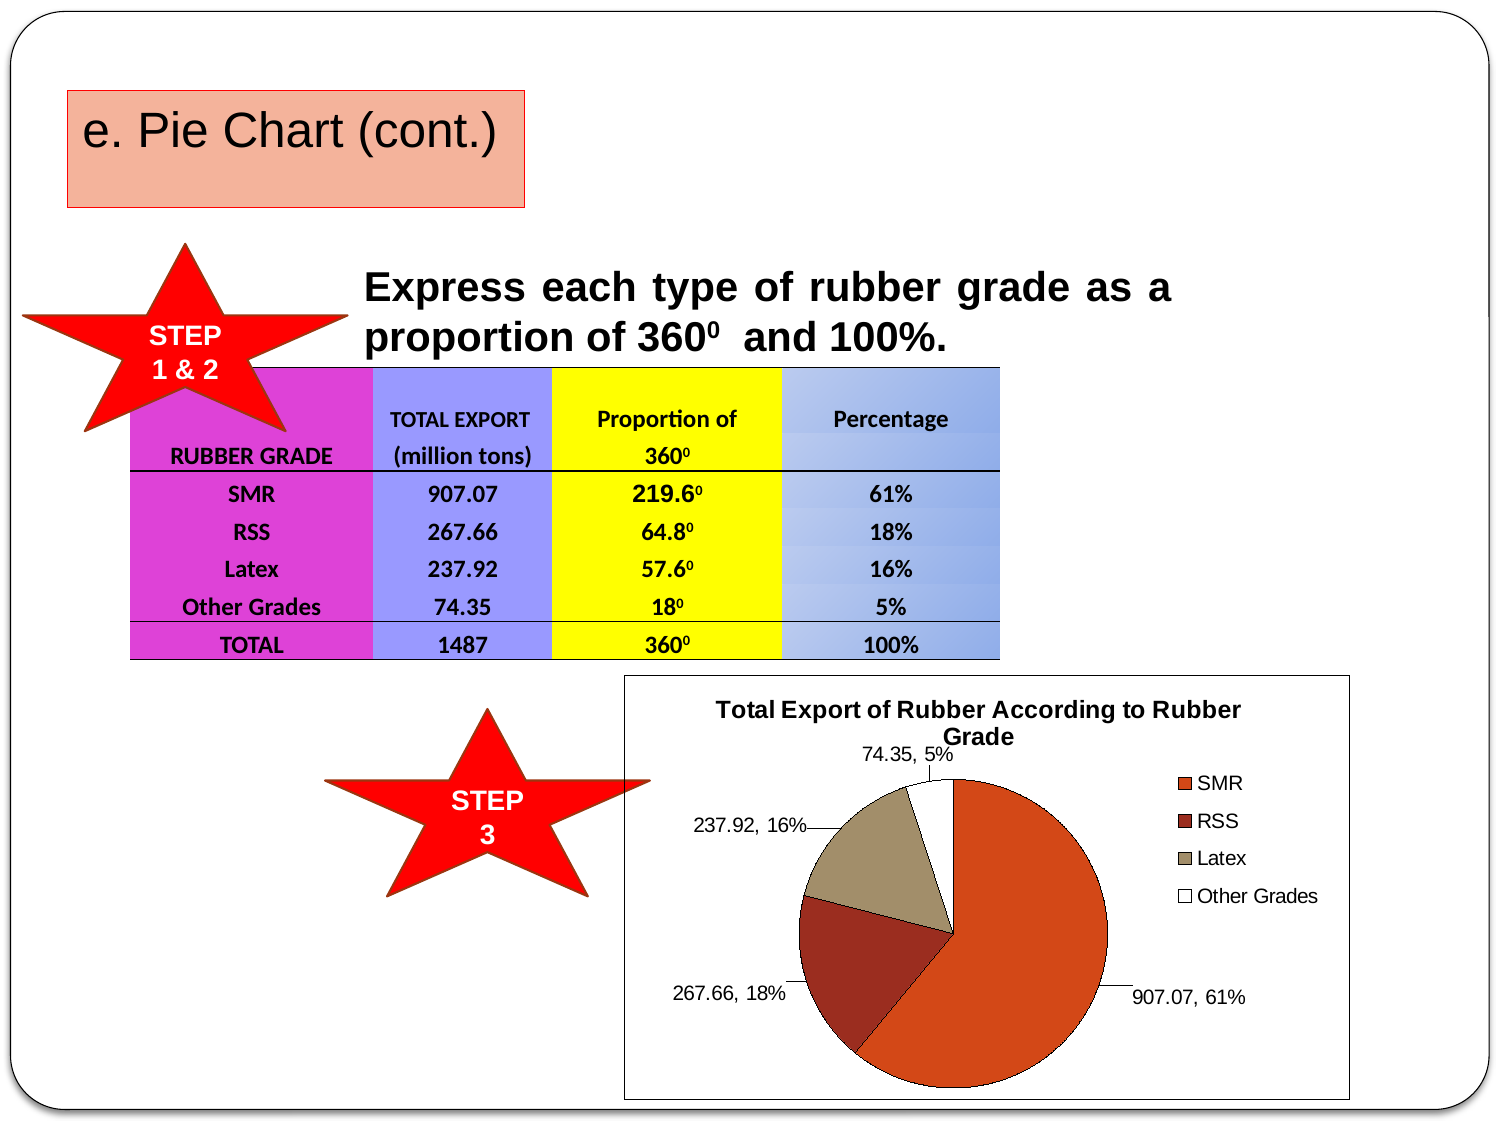

e. Pie Chart (cont.)

STEP 1 & 2
Express each type of rubber grade as a proportion of 3600  and 100%.
| RUBBER GRADE | TOTAL EXPORT | Proportion of | Percentage |
| --- | --- | --- | --- |
|  | (million tons) | 3600 |  |
| SMR | 907.07 | 219.60 | 61% |
| RSS | 267.66 | 64.80 | 18% |
| Latex | 237.92 | 57.60 | 16% |
| Other Grades | 74.35 | 180 | 5% |
| TOTAL | 1487 | 3600 | 100% |
|  |  |  |  |

### Chart: Total Export of Rubber According to Rubber Grade

| Category |  |
|---|---|
| SMR | 907.07 |
| RSS | 267.6600000000001 |
| Latex | 237.92000000000004 |
| Other Grades | 74.35 |
STEP 3